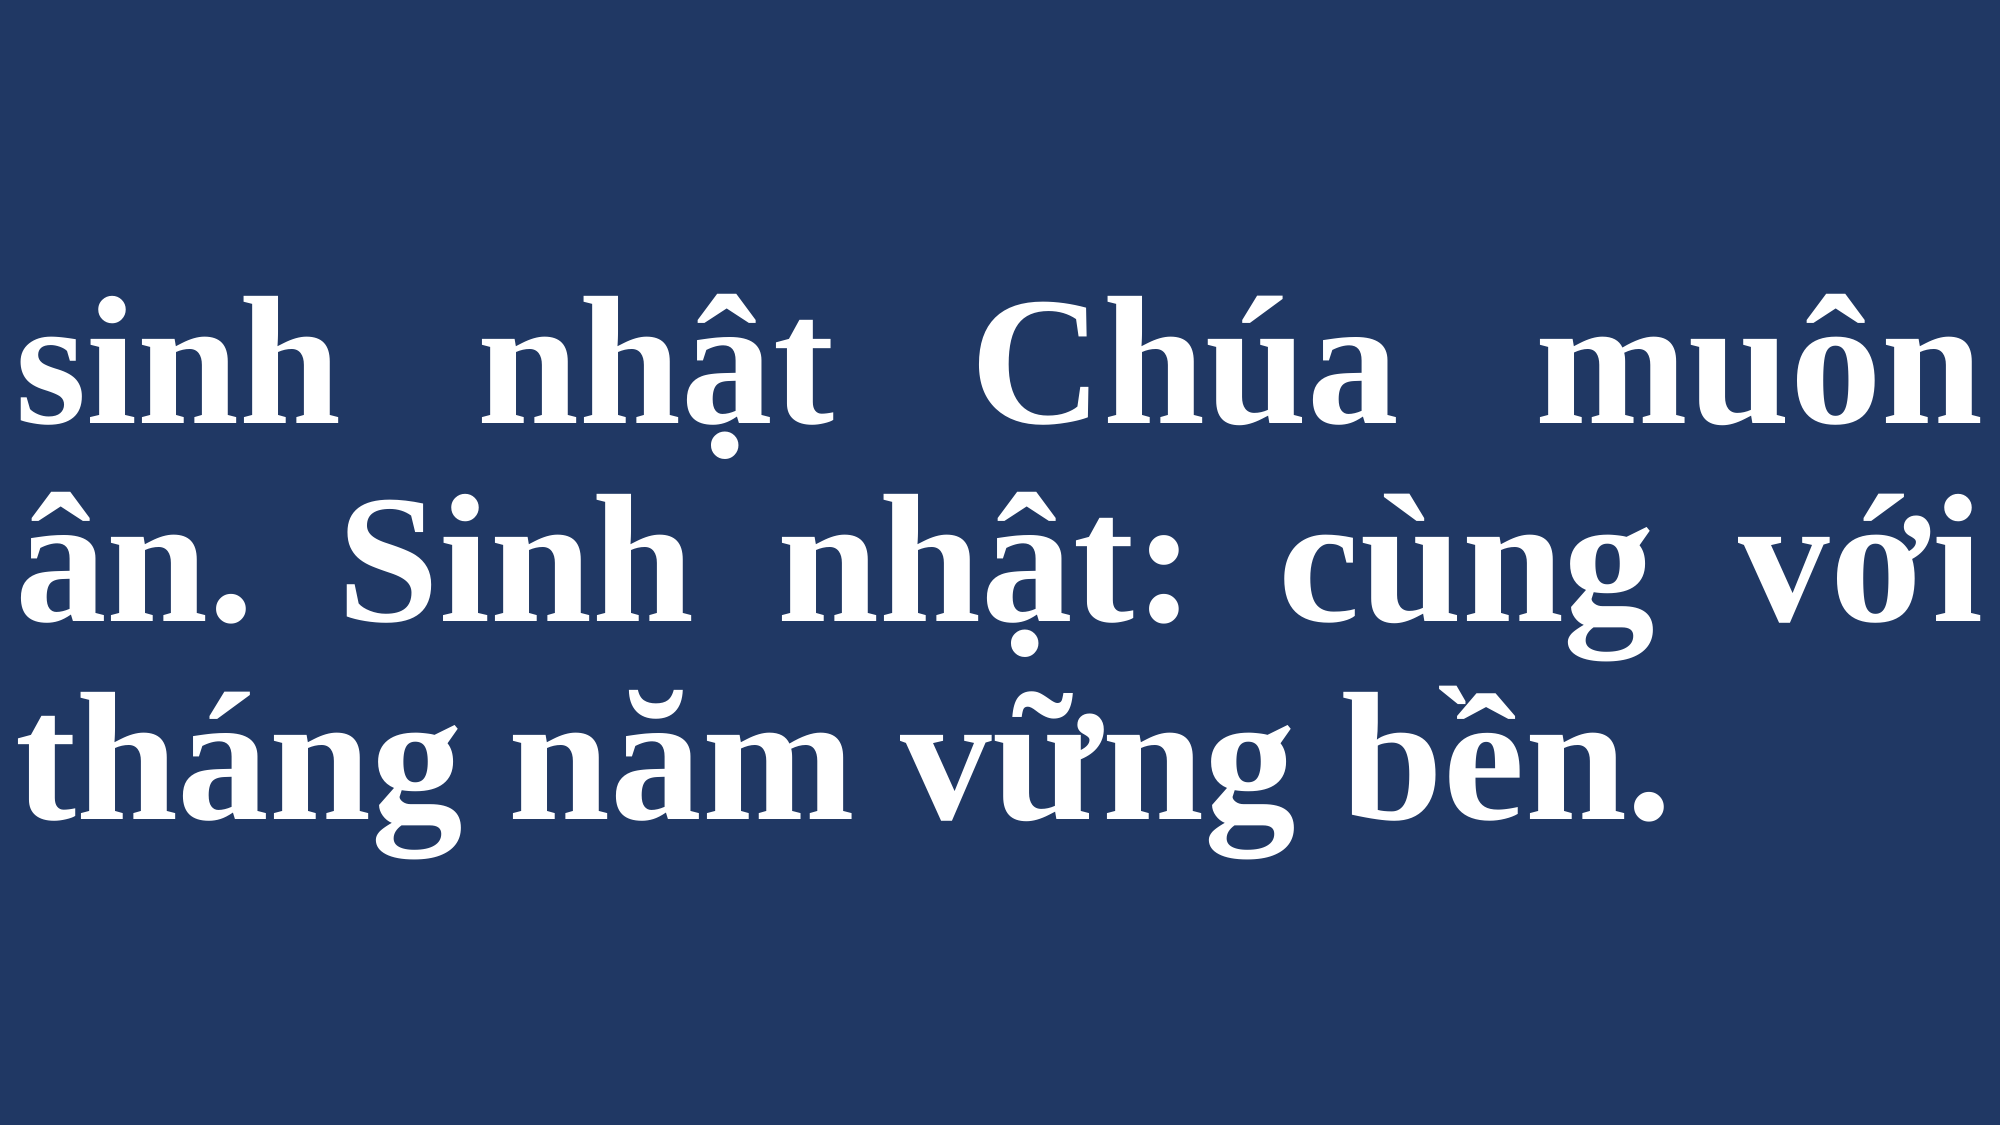

# sinh nhật Chúa muôn ân. Sinh nhật: cùng với tháng năm vững bền.